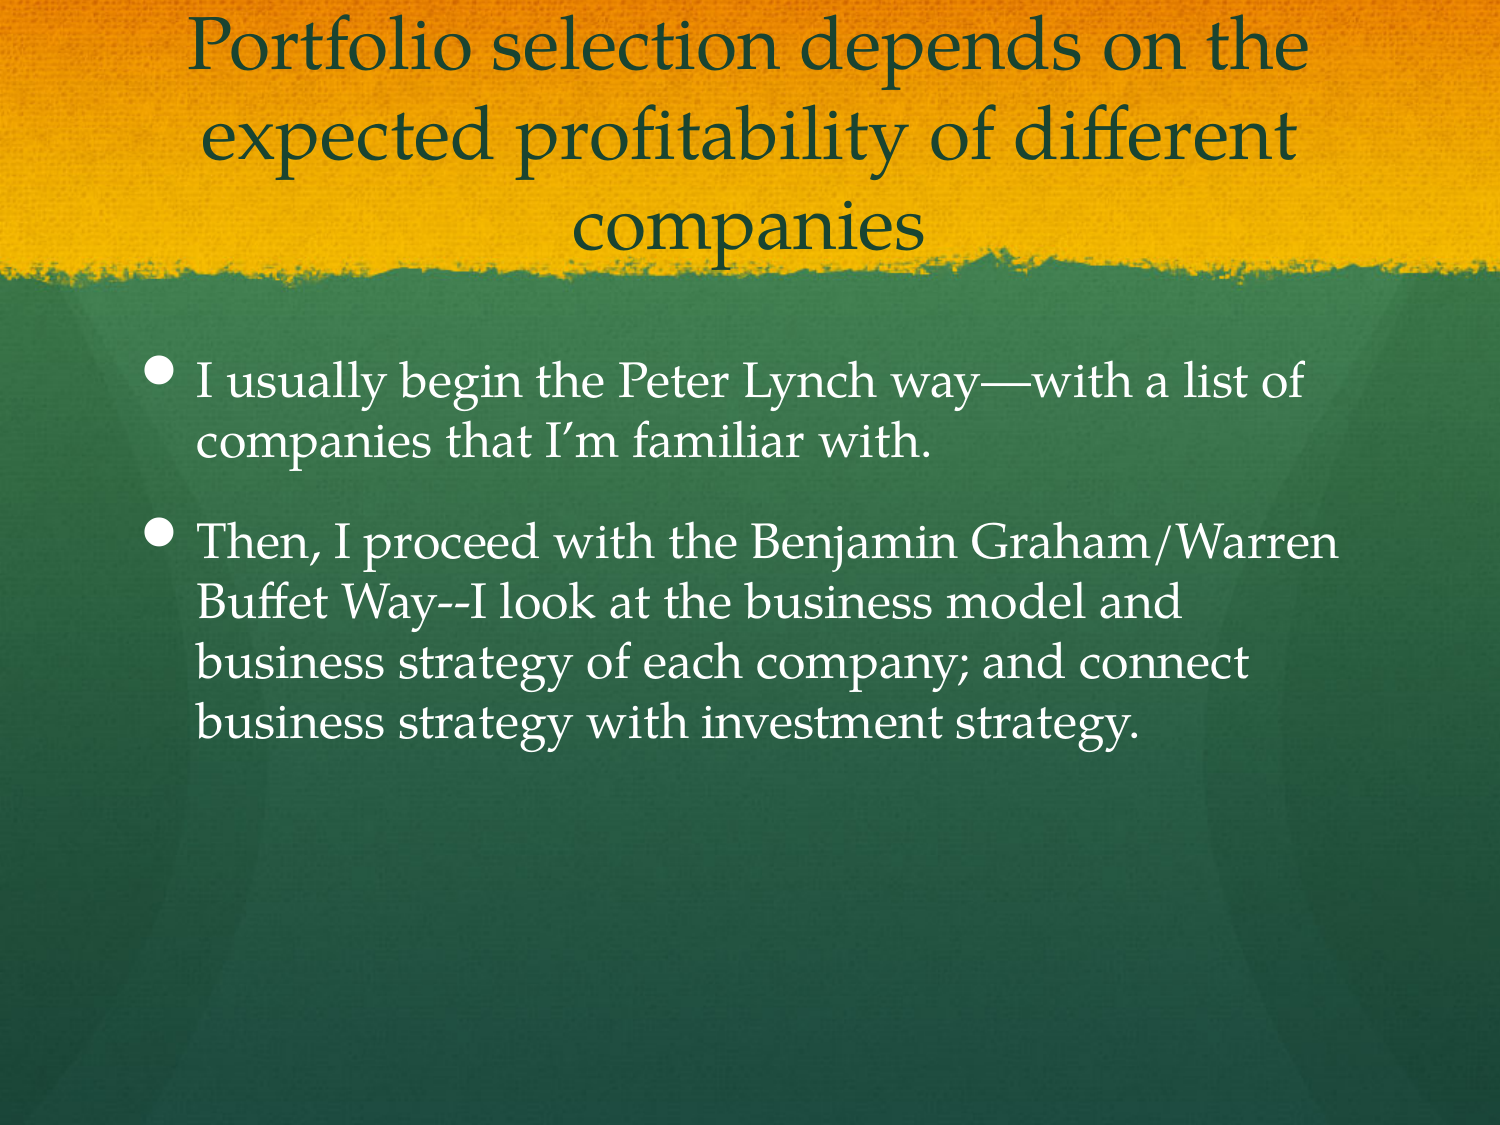

# Portfolio selection depends on the expected profitability of different companies
I usually begin the Peter Lynch way—with a list of companies that I’m familiar with.
Then, I proceed with the Benjamin Graham/Warren Buffet Way--I look at the business model and business strategy of each company; and connect business strategy with investment strategy.